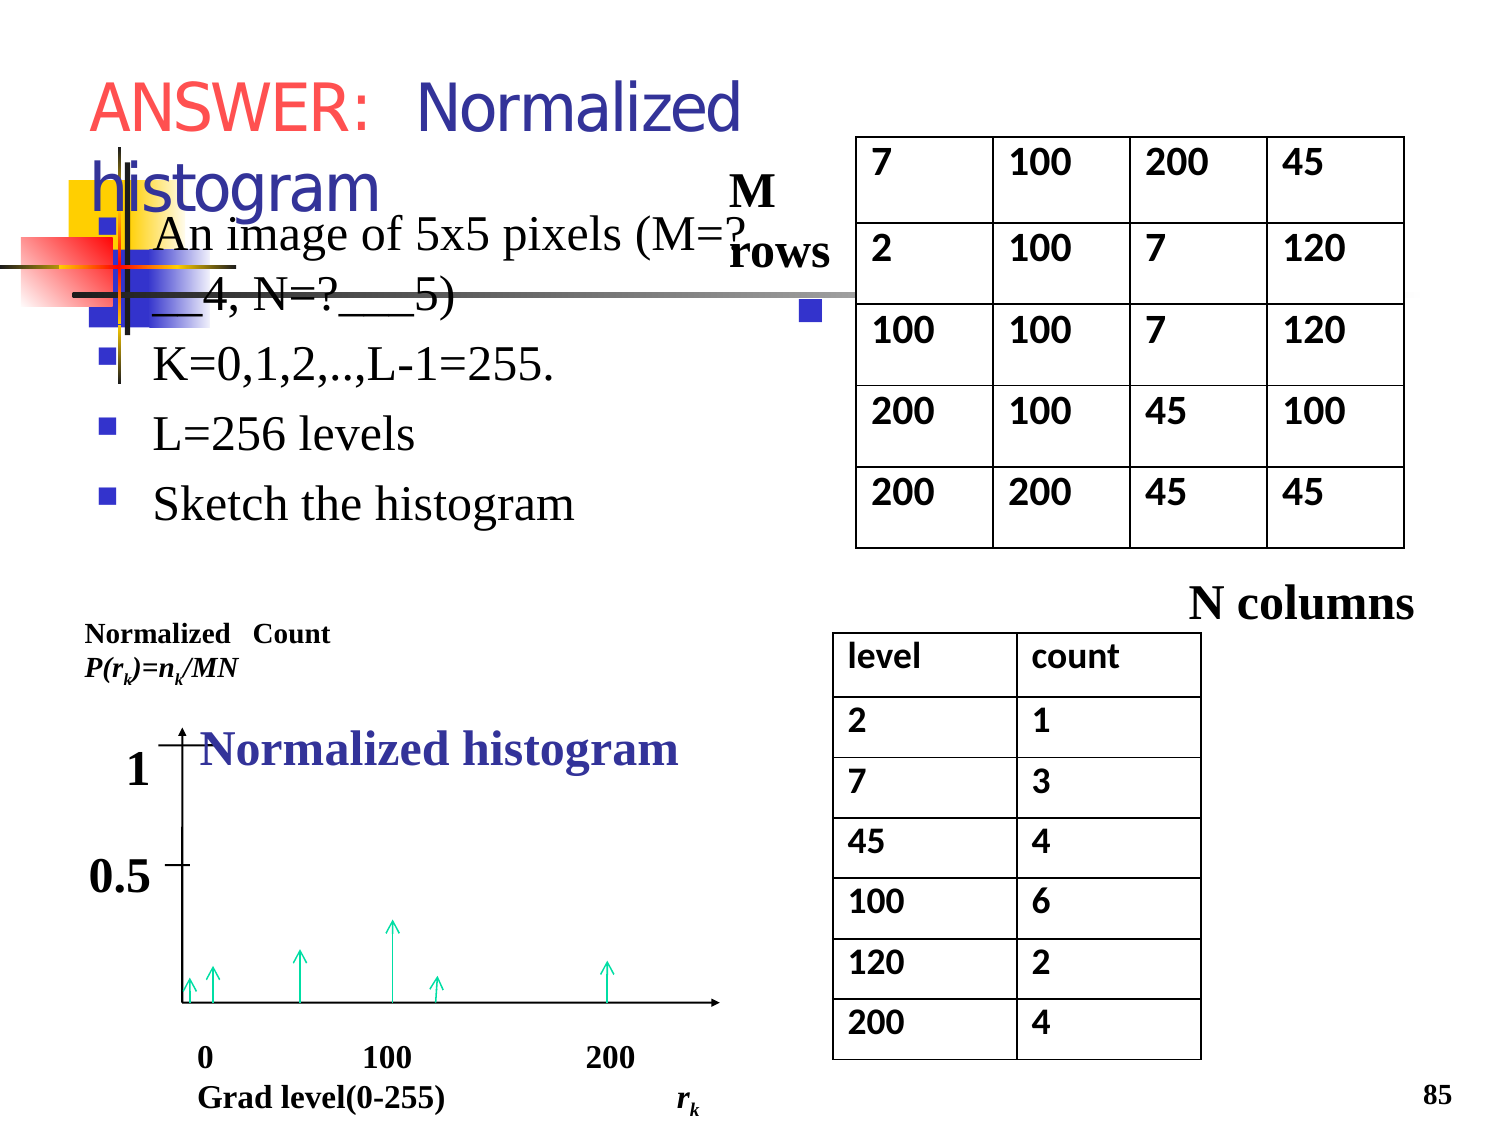

# ANSWER:  Normalized histogram
| 7 | 100 | 200 | 45 |
| --- | --- | --- | --- |
| 2 | 100 | 7 | 120 |
| 100 | 100 | 7 | 120 |
| 200 | 100 | 45 | 100 |
| 200 | 200 | 45 | 45 |
M
rows
An image of 5x5 pixels (M=?__4, N=?___5)
K=0,1,2,..,L-1=255.
L=256 levels
Sketch the histogram

N columns
Normalized   Count
P(rk)=nk/MN
| level | count |
| --- | --- |
| 2 | 1 |
| 7 | 3 |
| 45 | 4 |
| 100 | 6 |
| 120 | 2 |
| 200 | 4 |
Normalized histogram
1

0.5

0                  100                     200
Grad level(0-255)                            rk
85